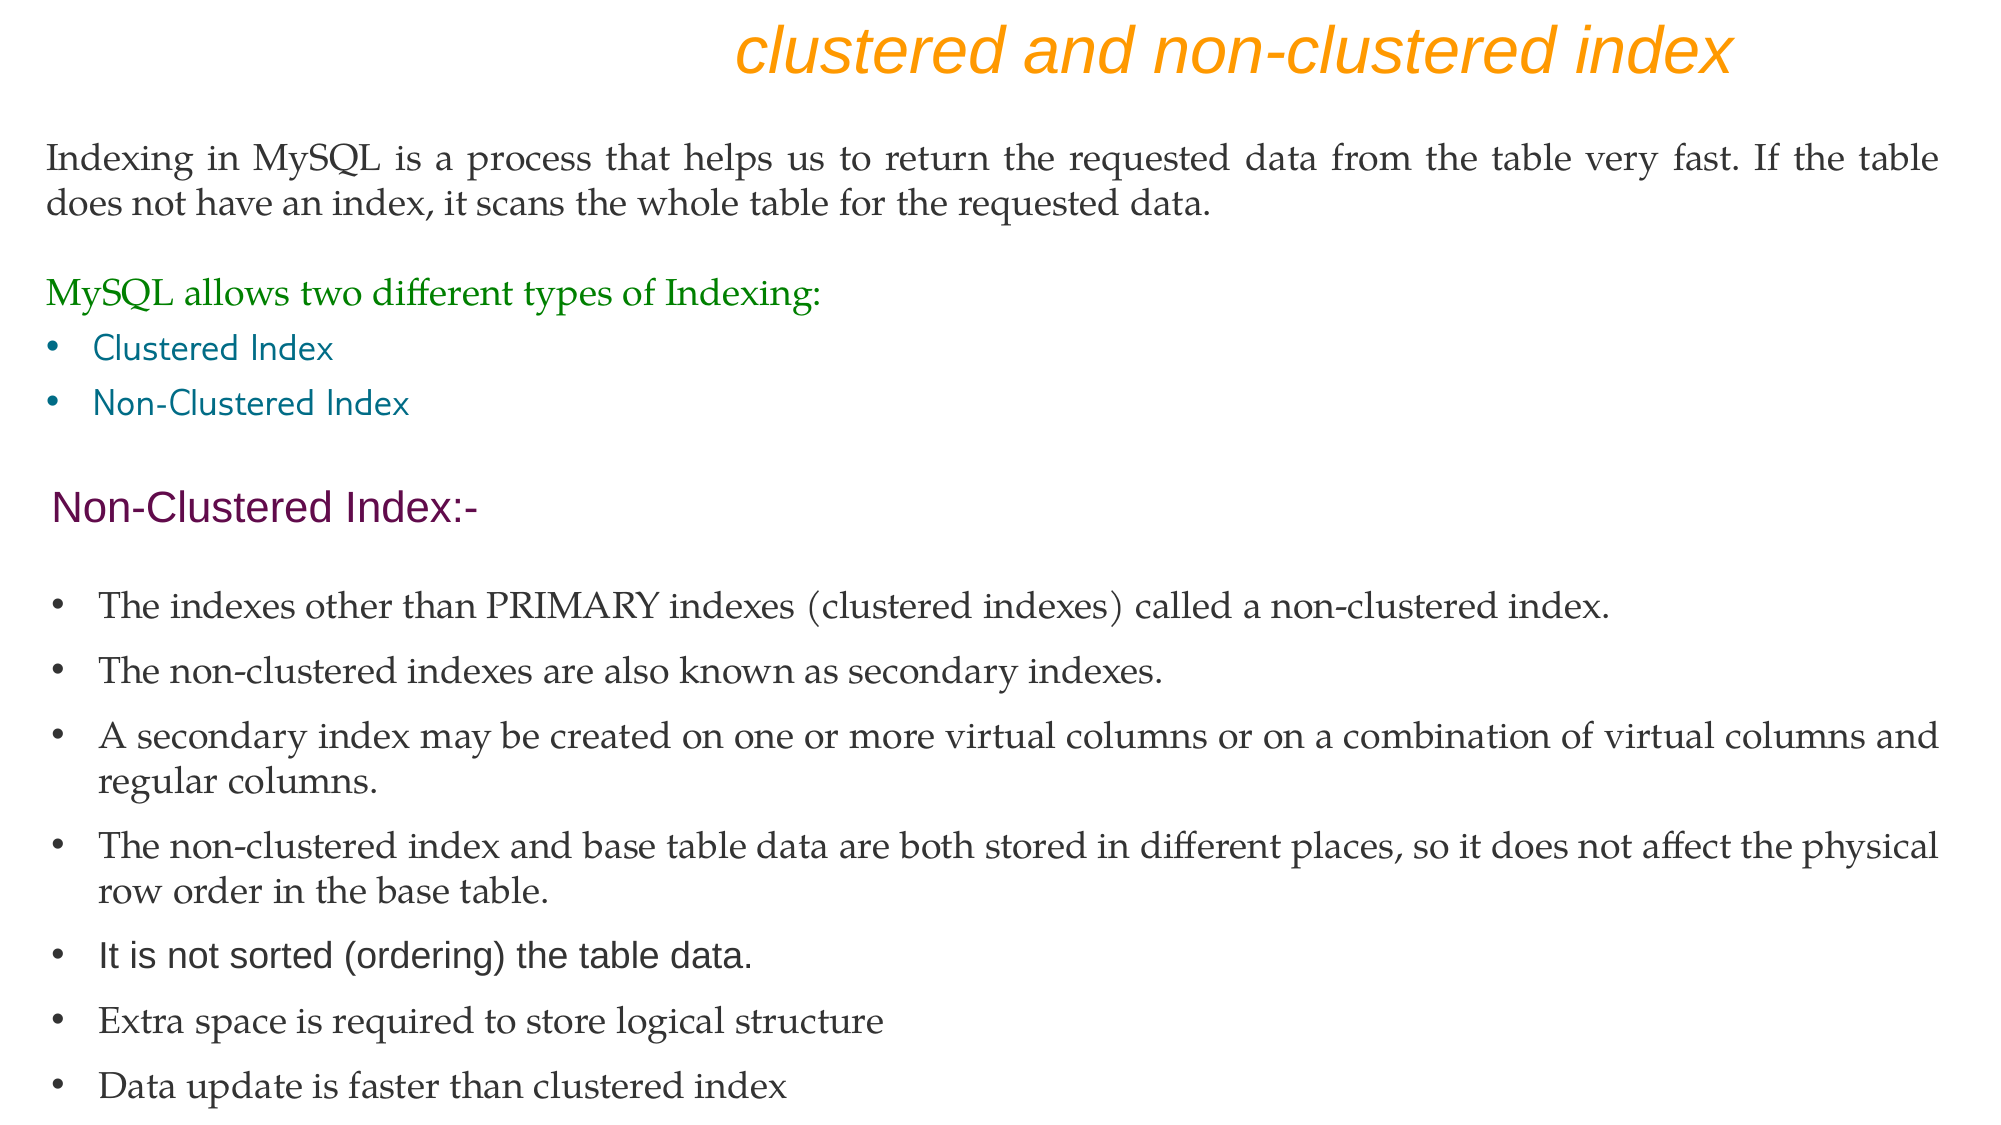

clustered and non-clustered index
Indexing in MySQL is a process that helps us to return the requested data from the table very fast. If the table does not have an index, it scans the whole table for the requested data.

MySQL allows two different types of Indexing:

Clustered Index

Non-Clustered Index
Non-Clustered Index:-

The indexes other than PRIMARY indexes (clustered indexes) called a non-clustered index.

The non-clustered indexes are also known as secondary indexes.

A secondary index may be created on one or more virtual columns or on a combination of virtual columns and regular columns.

The non-clustered index and base table data are both stored in different places, so it does not affect the physical row order in the base table.

It is not sorted (ordering) the table data.

Extra space is required to store logical structure

Data update is faster than clustered index